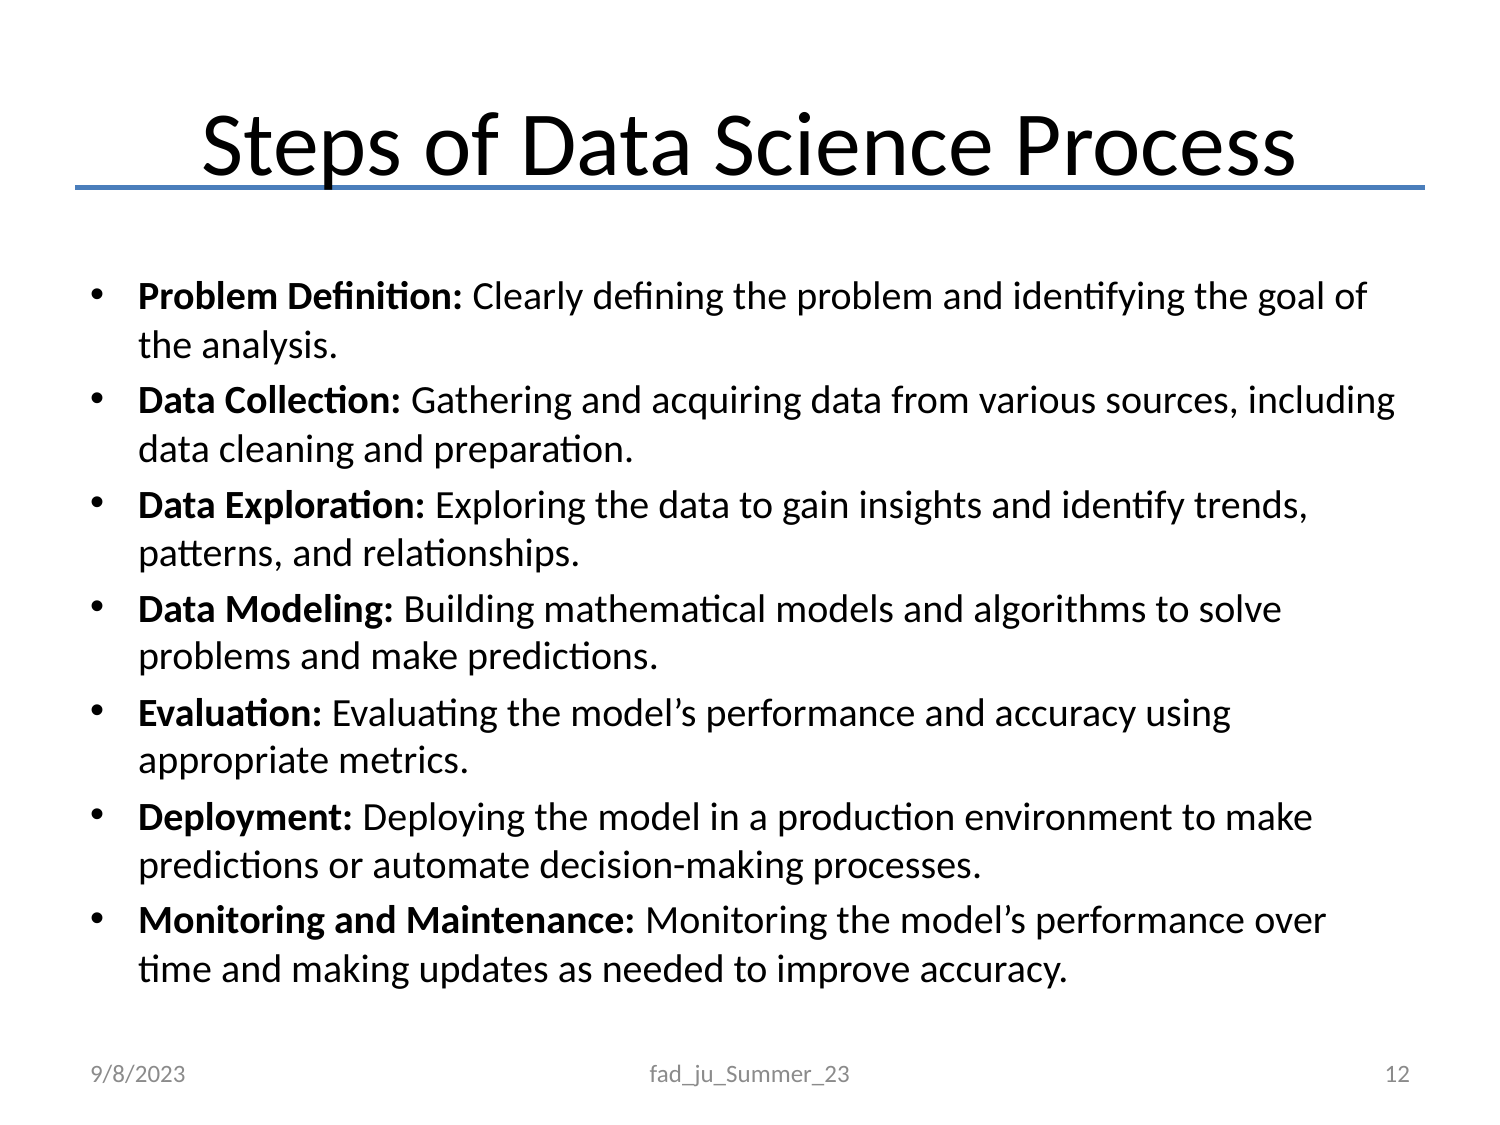

# Steps of Data Science Process
Problem Definition: Clearly defining the problem and identifying the goal of the analysis.
Data Collection: Gathering and acquiring data from various sources, including data cleaning and preparation.
Data Exploration: Exploring the data to gain insights and identify trends, patterns, and relationships.
Data Modeling: Building mathematical models and algorithms to solve problems and make predictions.
Evaluation: Evaluating the model’s performance and accuracy using appropriate metrics.
Deployment: Deploying the model in a production environment to make predictions or automate decision-making processes.
Monitoring and Maintenance: Monitoring the model’s performance over time and making updates as needed to improve accuracy.

9/8/2023
fad_ju_Summer_23
12